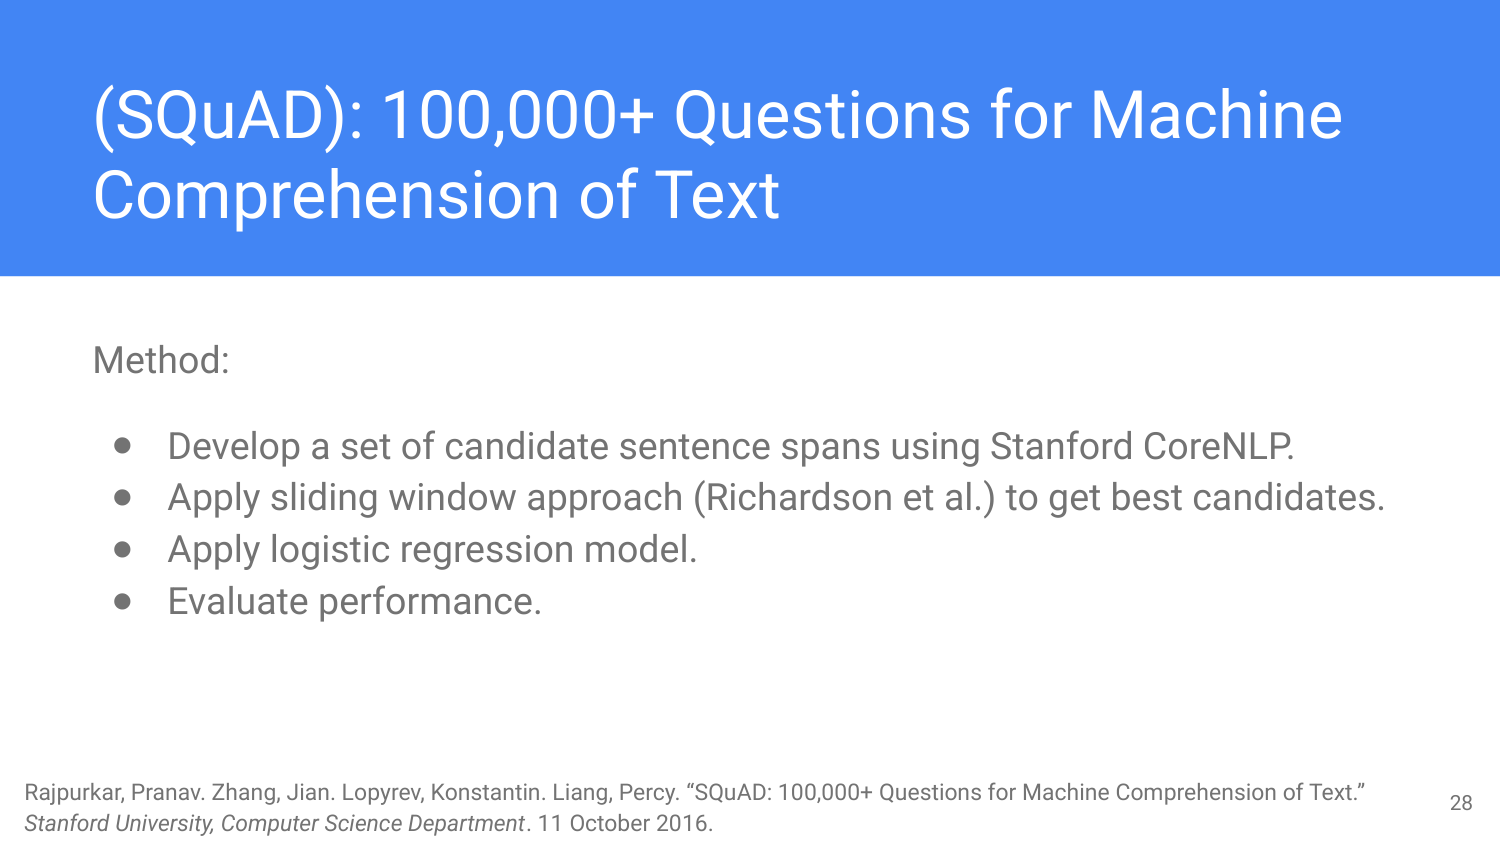

# (SQuAD): 100,000+ Questions for Machine Comprehension of Text
Method:
Develop a set of candidate sentence spans using Stanford CoreNLP.
Apply sliding window approach (Richardson et al.) to get best candidates.
Apply logistic regression model.
Evaluate performance.
Rajpurkar, Pranav. Zhang, Jian. Lopyrev, Konstantin. Liang, Percy. “SQuAD: 100,000+ Questions for Machine Comprehension of Text.” Stanford University, Computer Science Department. 11 October 2016.
28